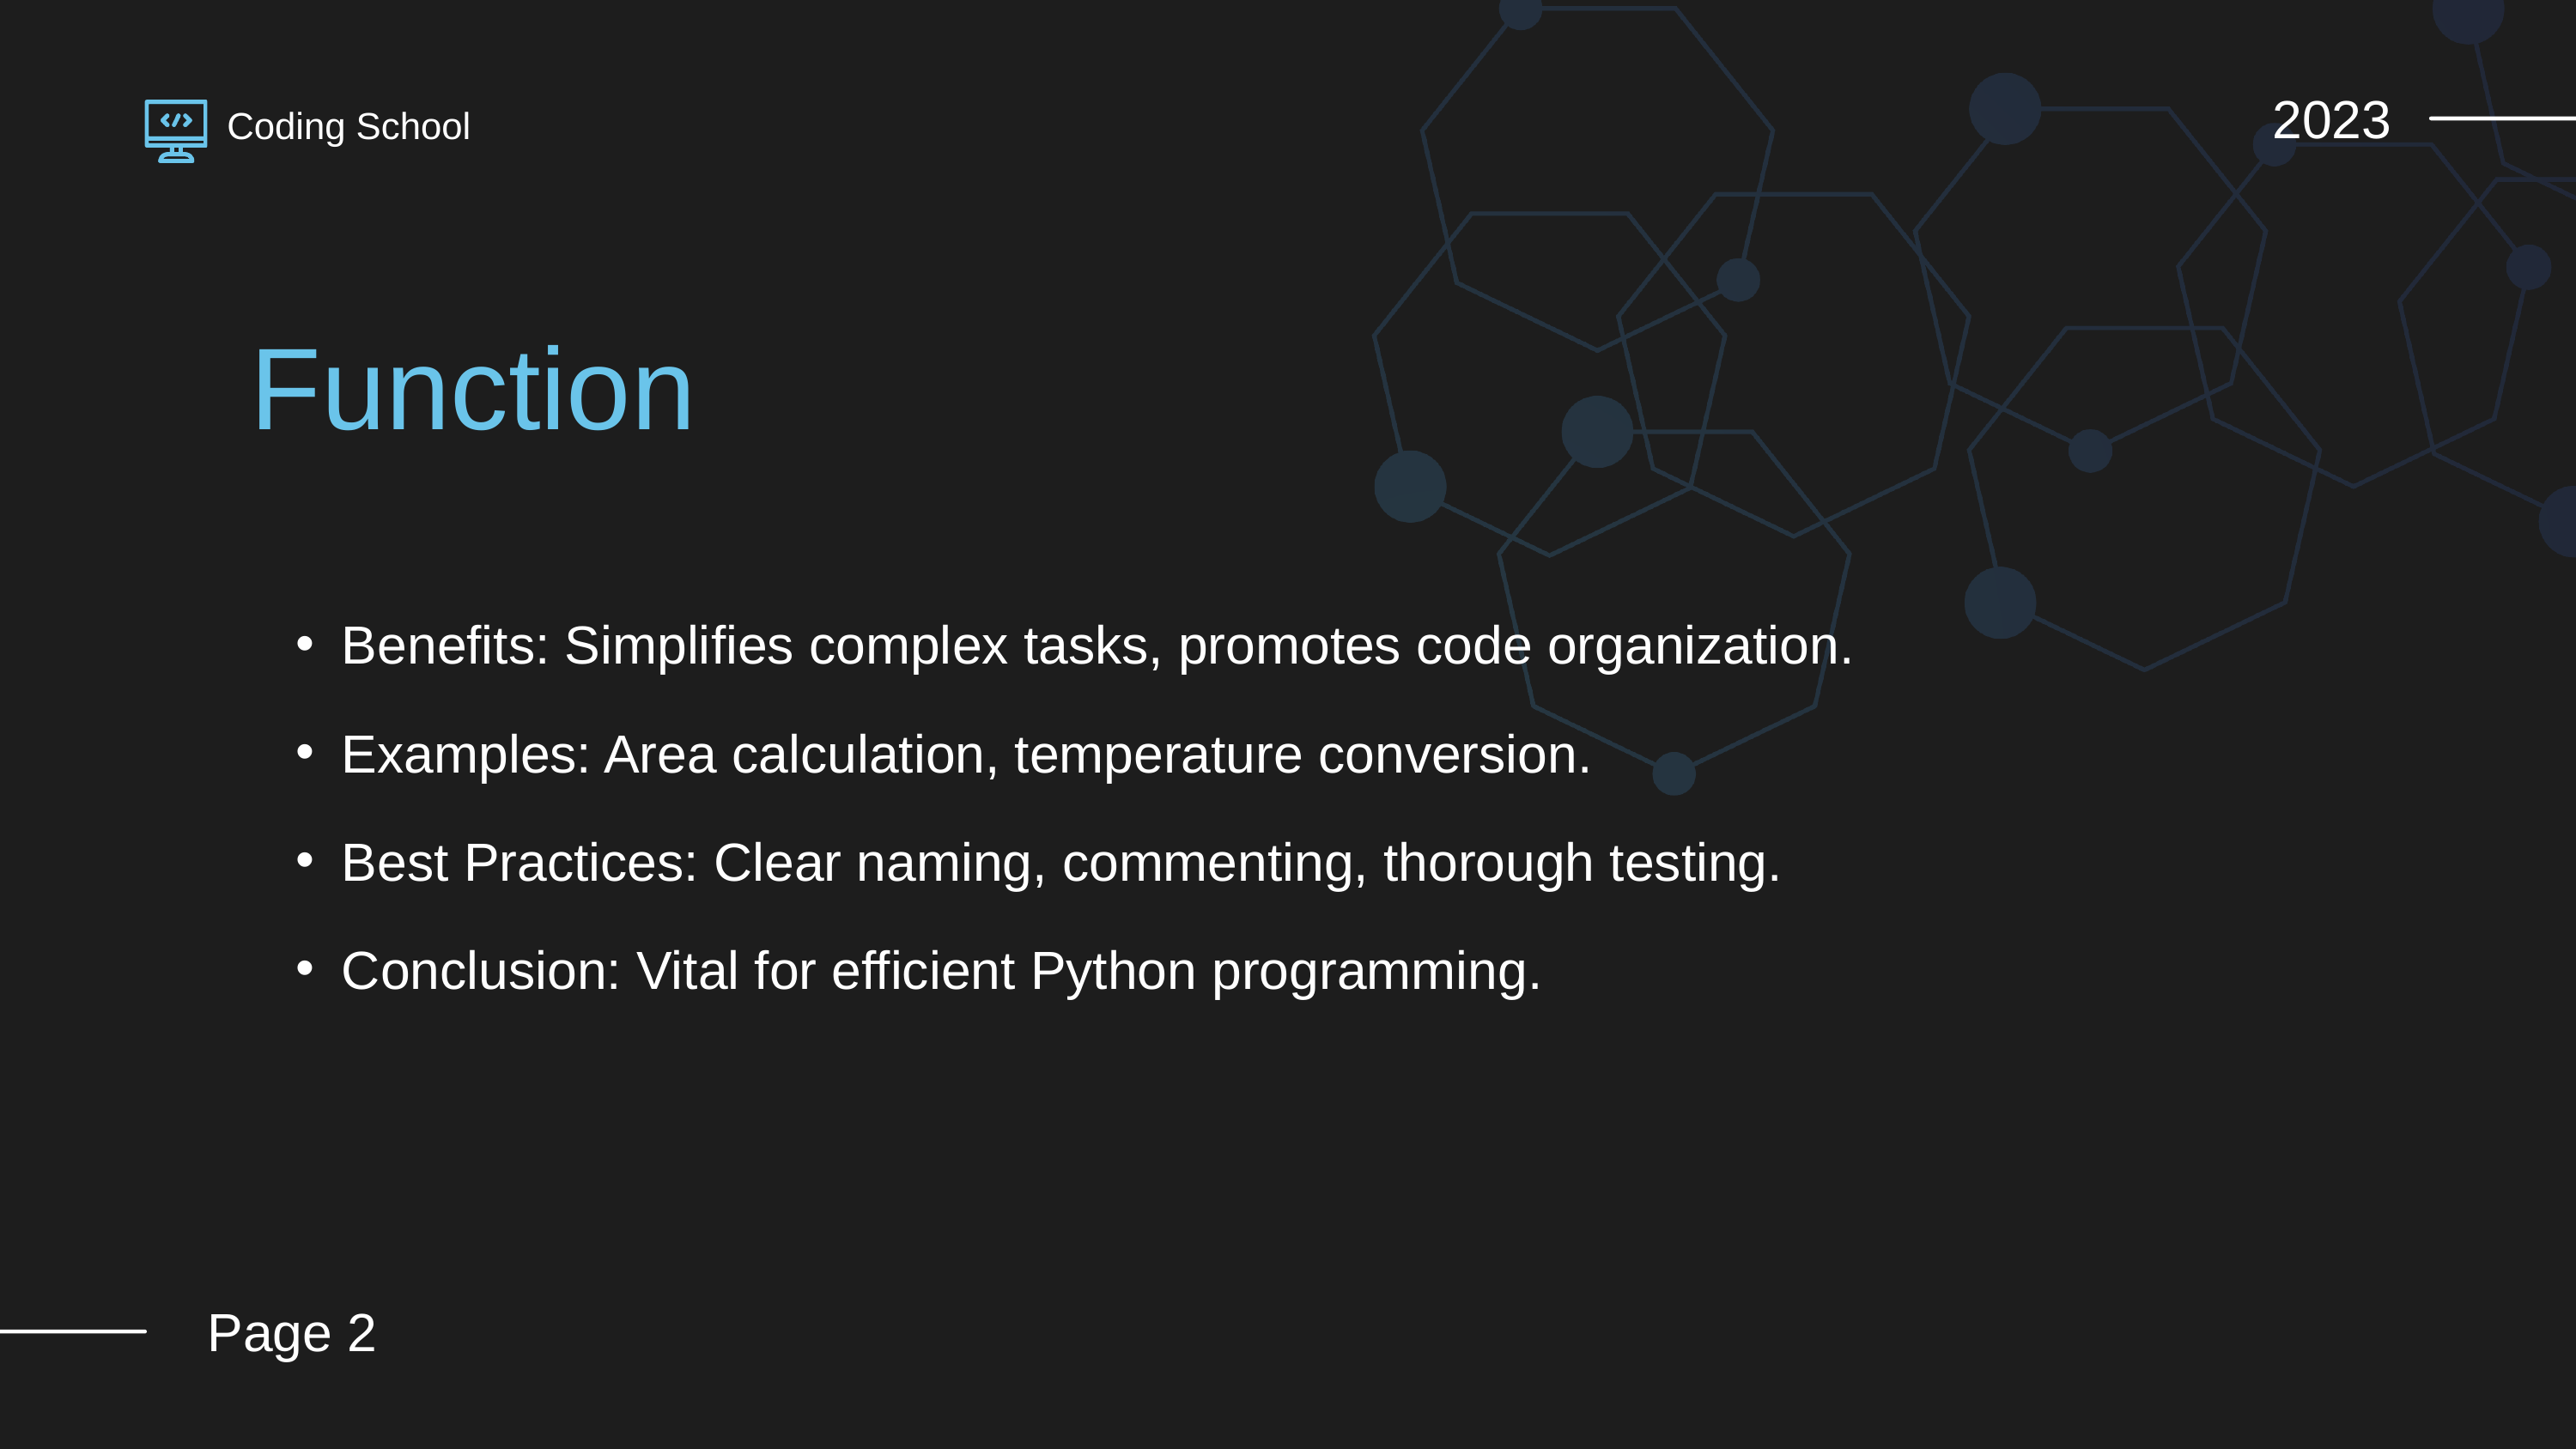

2023
Coding School

Function
Benefits: Simplifies complex tasks, promotes code organization.
Examples: Area calculation, temperature conversion.
Best Practices: Clear naming, commenting, thorough testing.
Conclusion: Vital for efficient Python programming.
Page 2